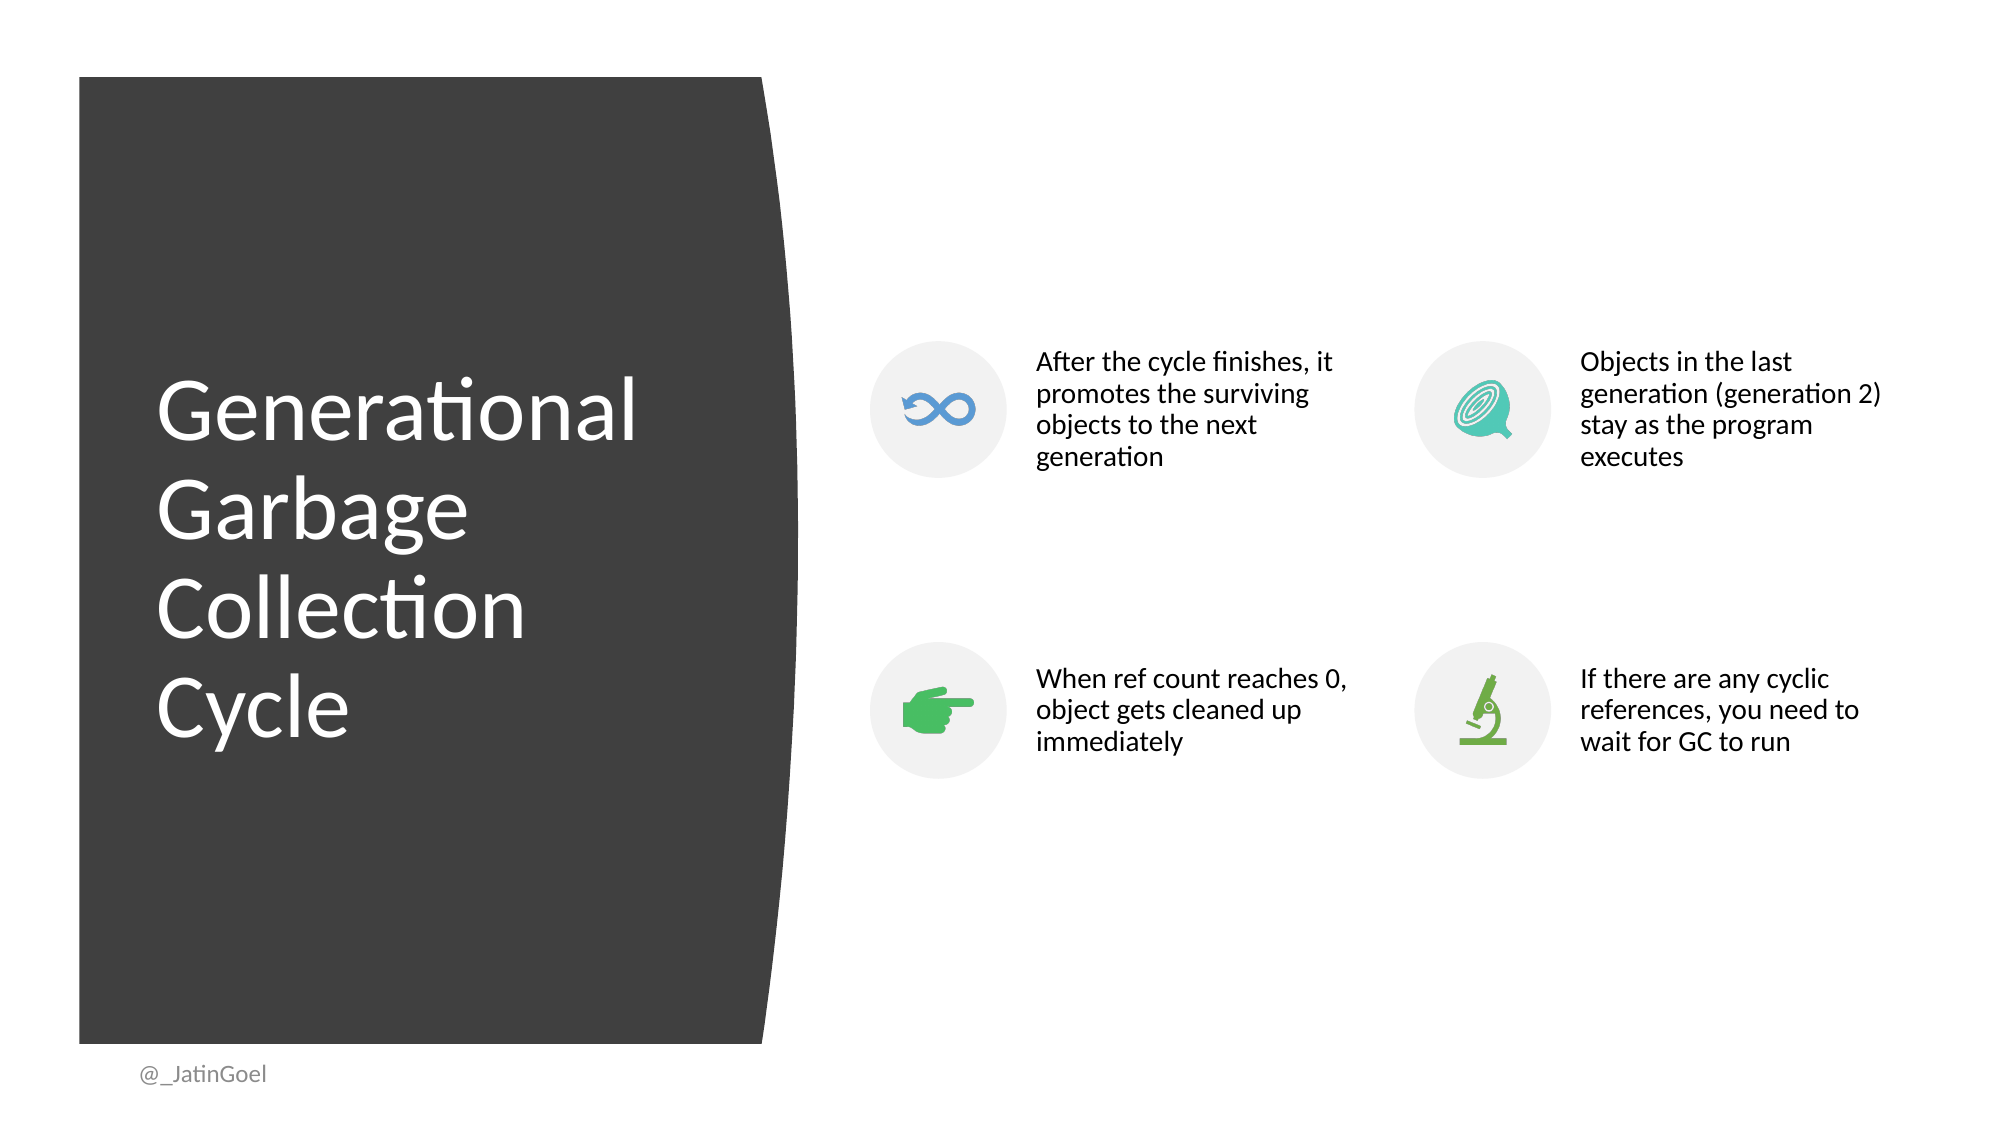

After the cycle finishes, it promotes the surviving objects to the next generation
Objects in the last generation (generation 2) stay as the program executes
When ref count reaches 0, object gets cleaned up immediately
If there are any cyclic references, you need to wait for GC to run

# Generational Garbage Collection Cycle
@_JatinGoel